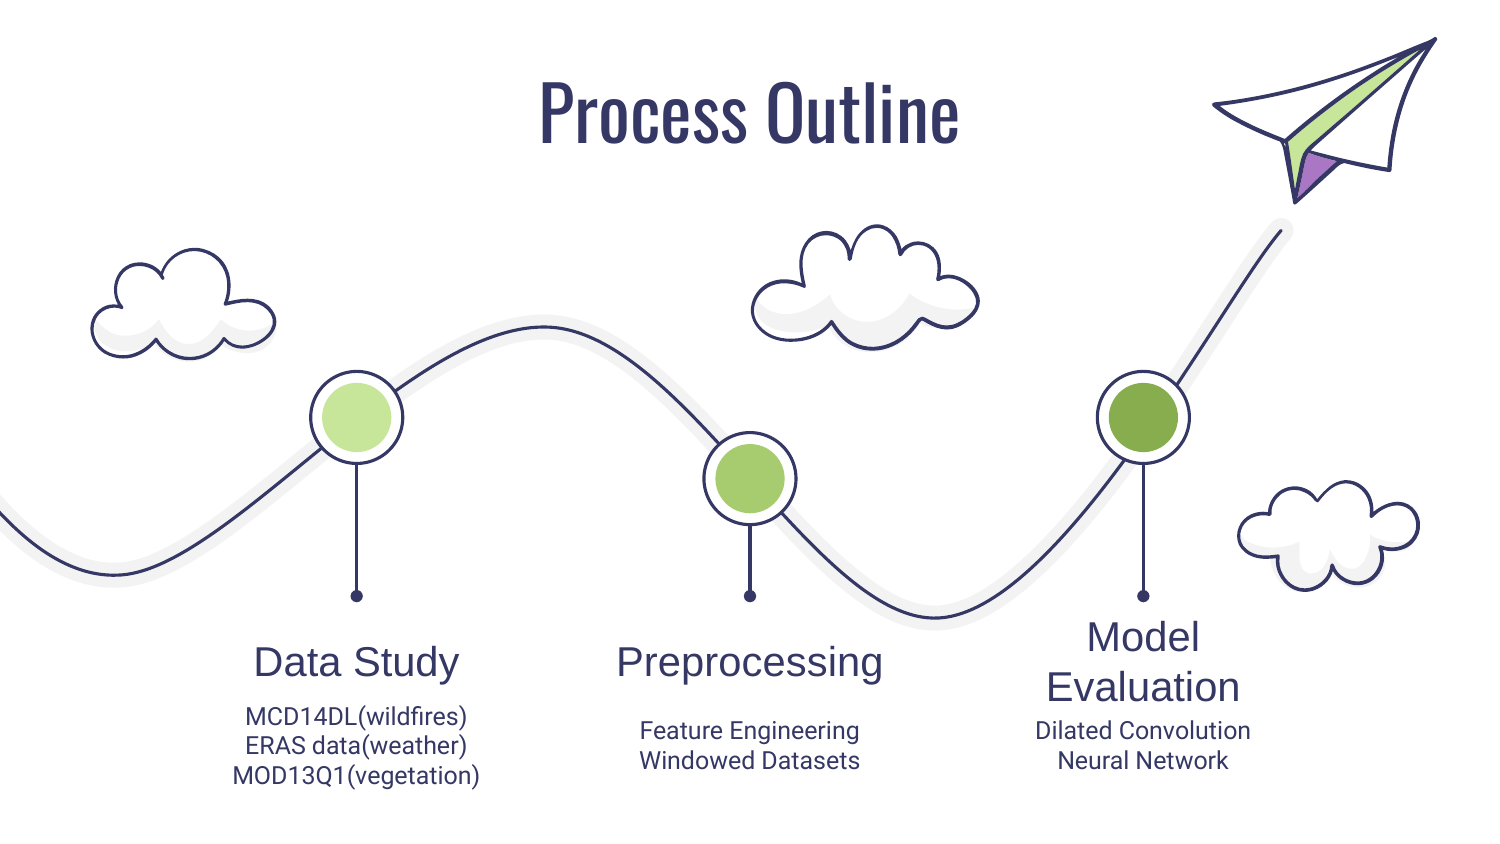

# Process Outline

Data Study
MCD14DL(wildfires)
ERAS data(weather)
MOD13Q1(vegetation)

Model Evaluation
Dilated Convolution Neural Network

Preprocessing
Feature Engineering
Windowed Datasets